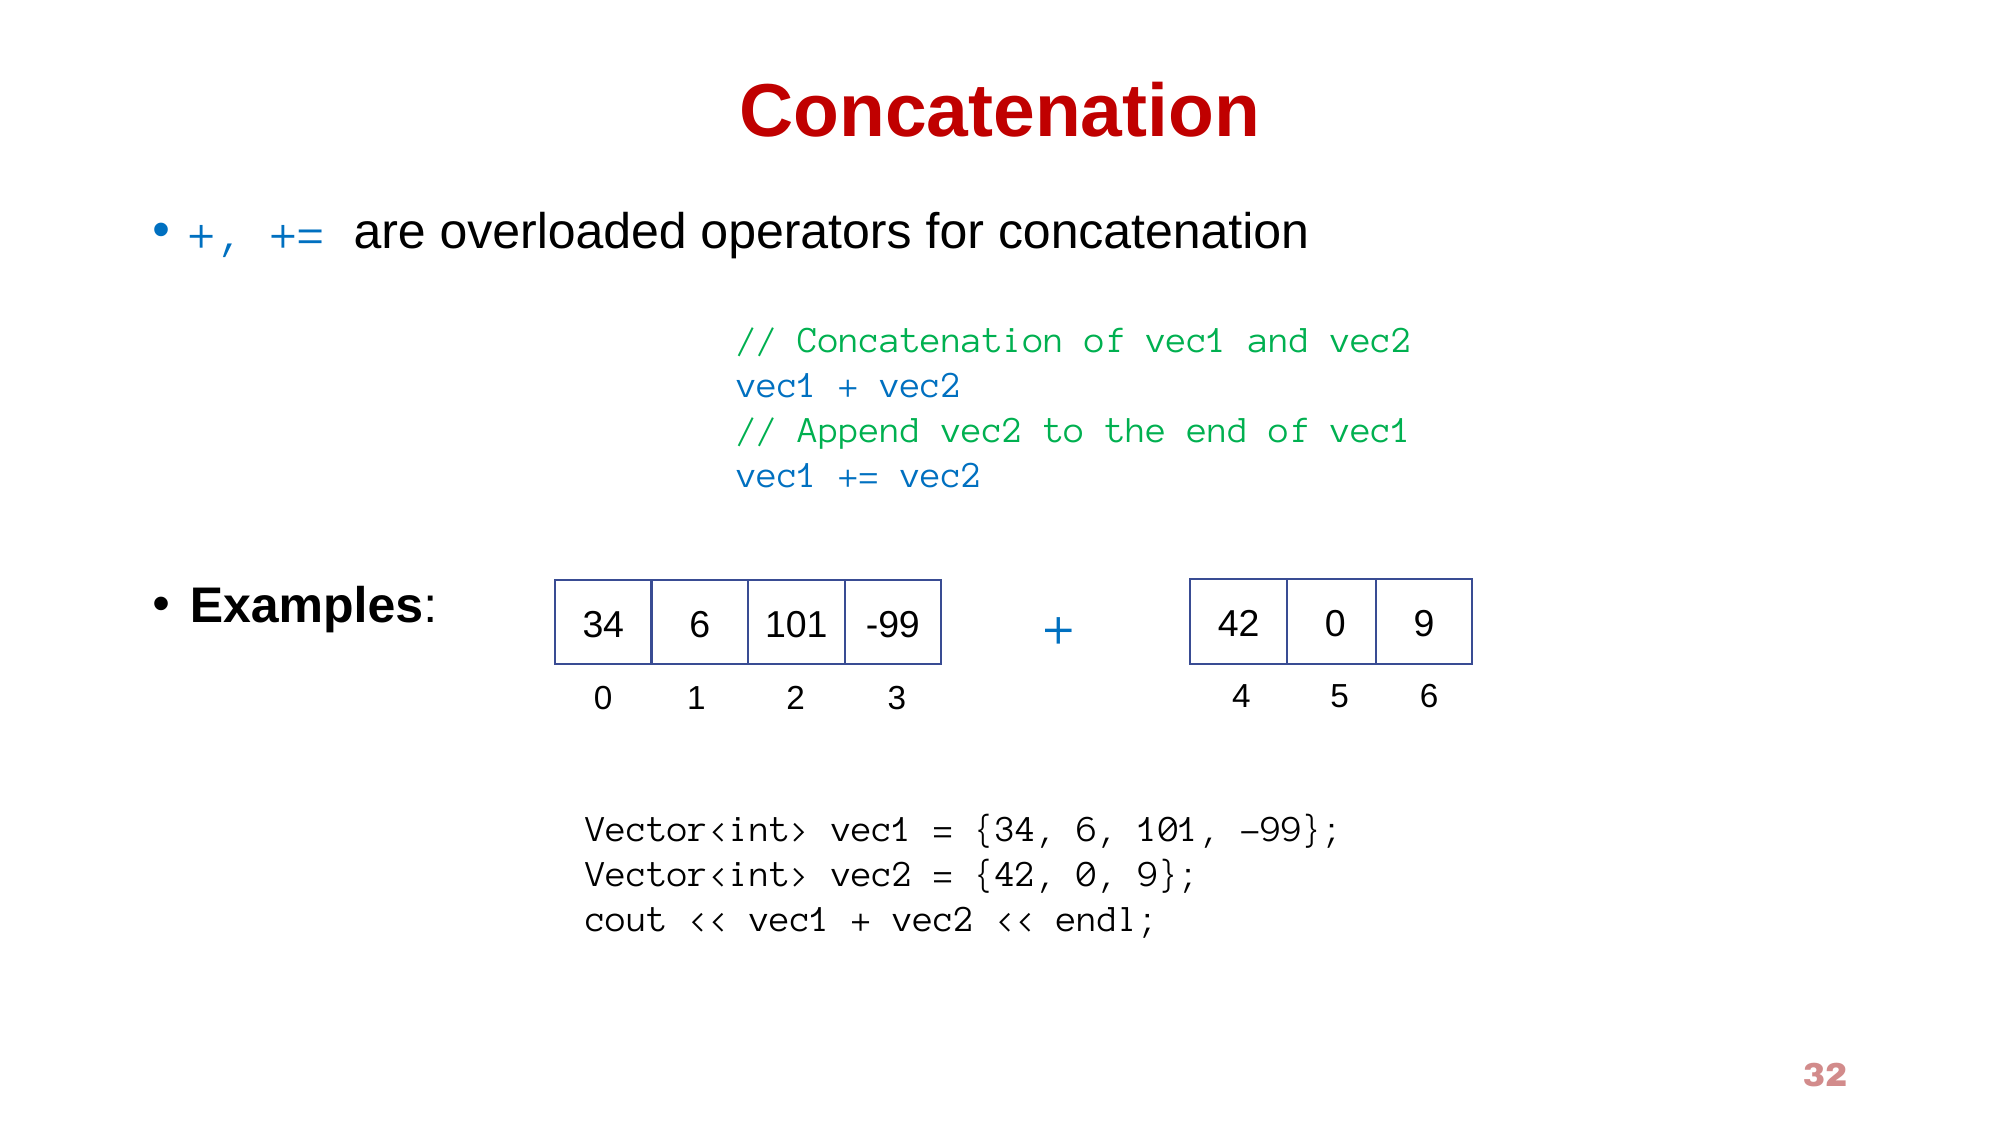

# Concatenation
+, += are overloaded operators for concatenation

Examples:

// Concatenation of vec1 and vec2
vec1 + vec2
// Append vec2 to the end of vec1
vec1 += vec2
+
42
0
9
4
5
6
34
6
101
-99
3
0
1
2
Vector<int> vec1 = {34, 6, 101, -99};
Vector<int> vec2 = {42, 0, 9};
cout << vec1 + vec2 << endl;
32